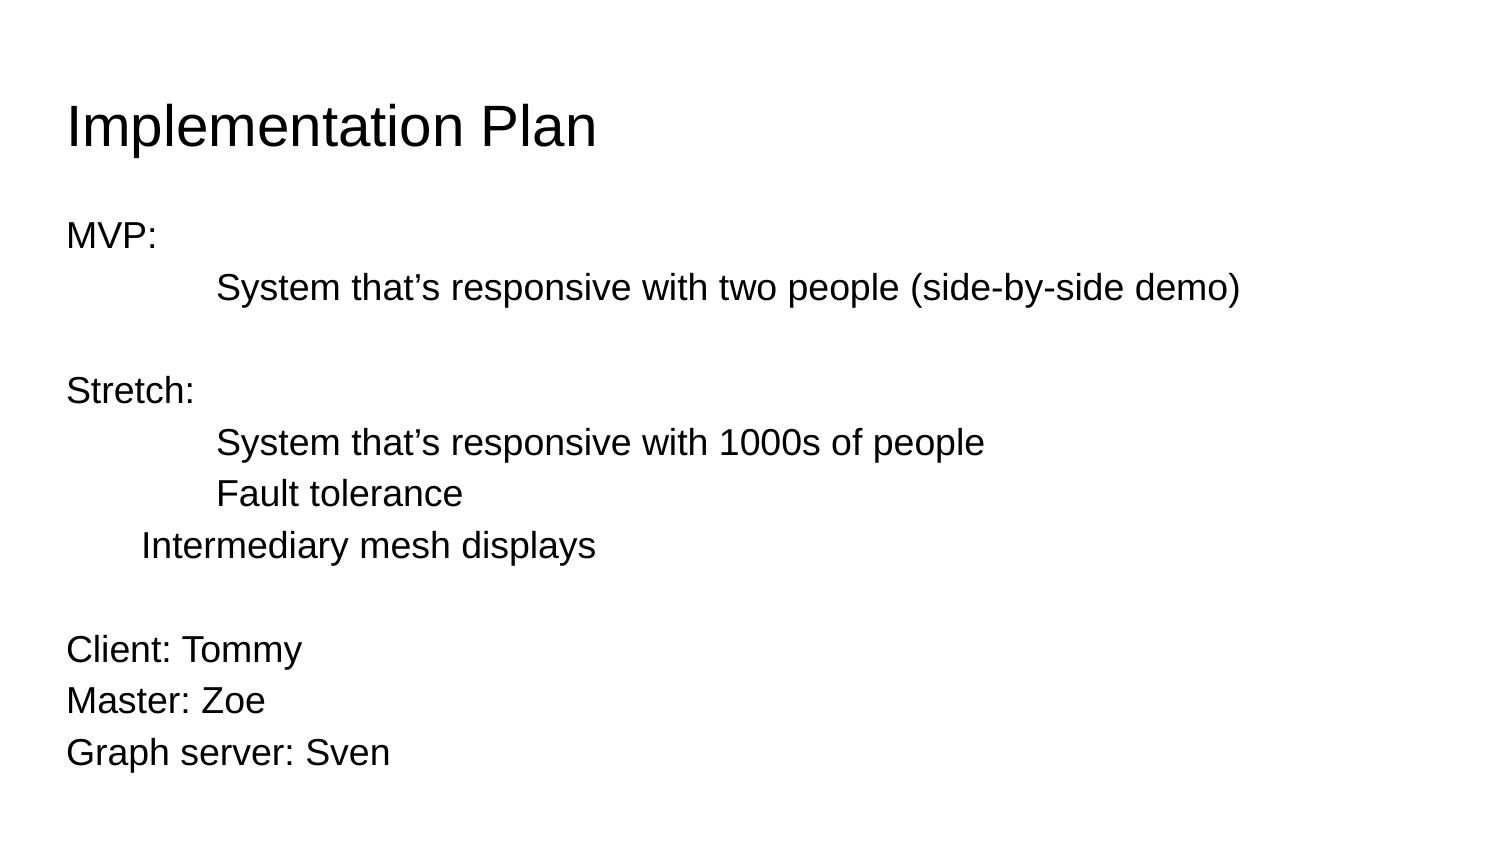

# Implementation Plan
MVP:
	System that’s responsive with two people (side-by-side demo)

Stretch:
	System that’s responsive with 1000s of people
	Fault tolerance
Intermediary mesh displays

Client: Tommy
Master: Zoe
Graph server: Sven